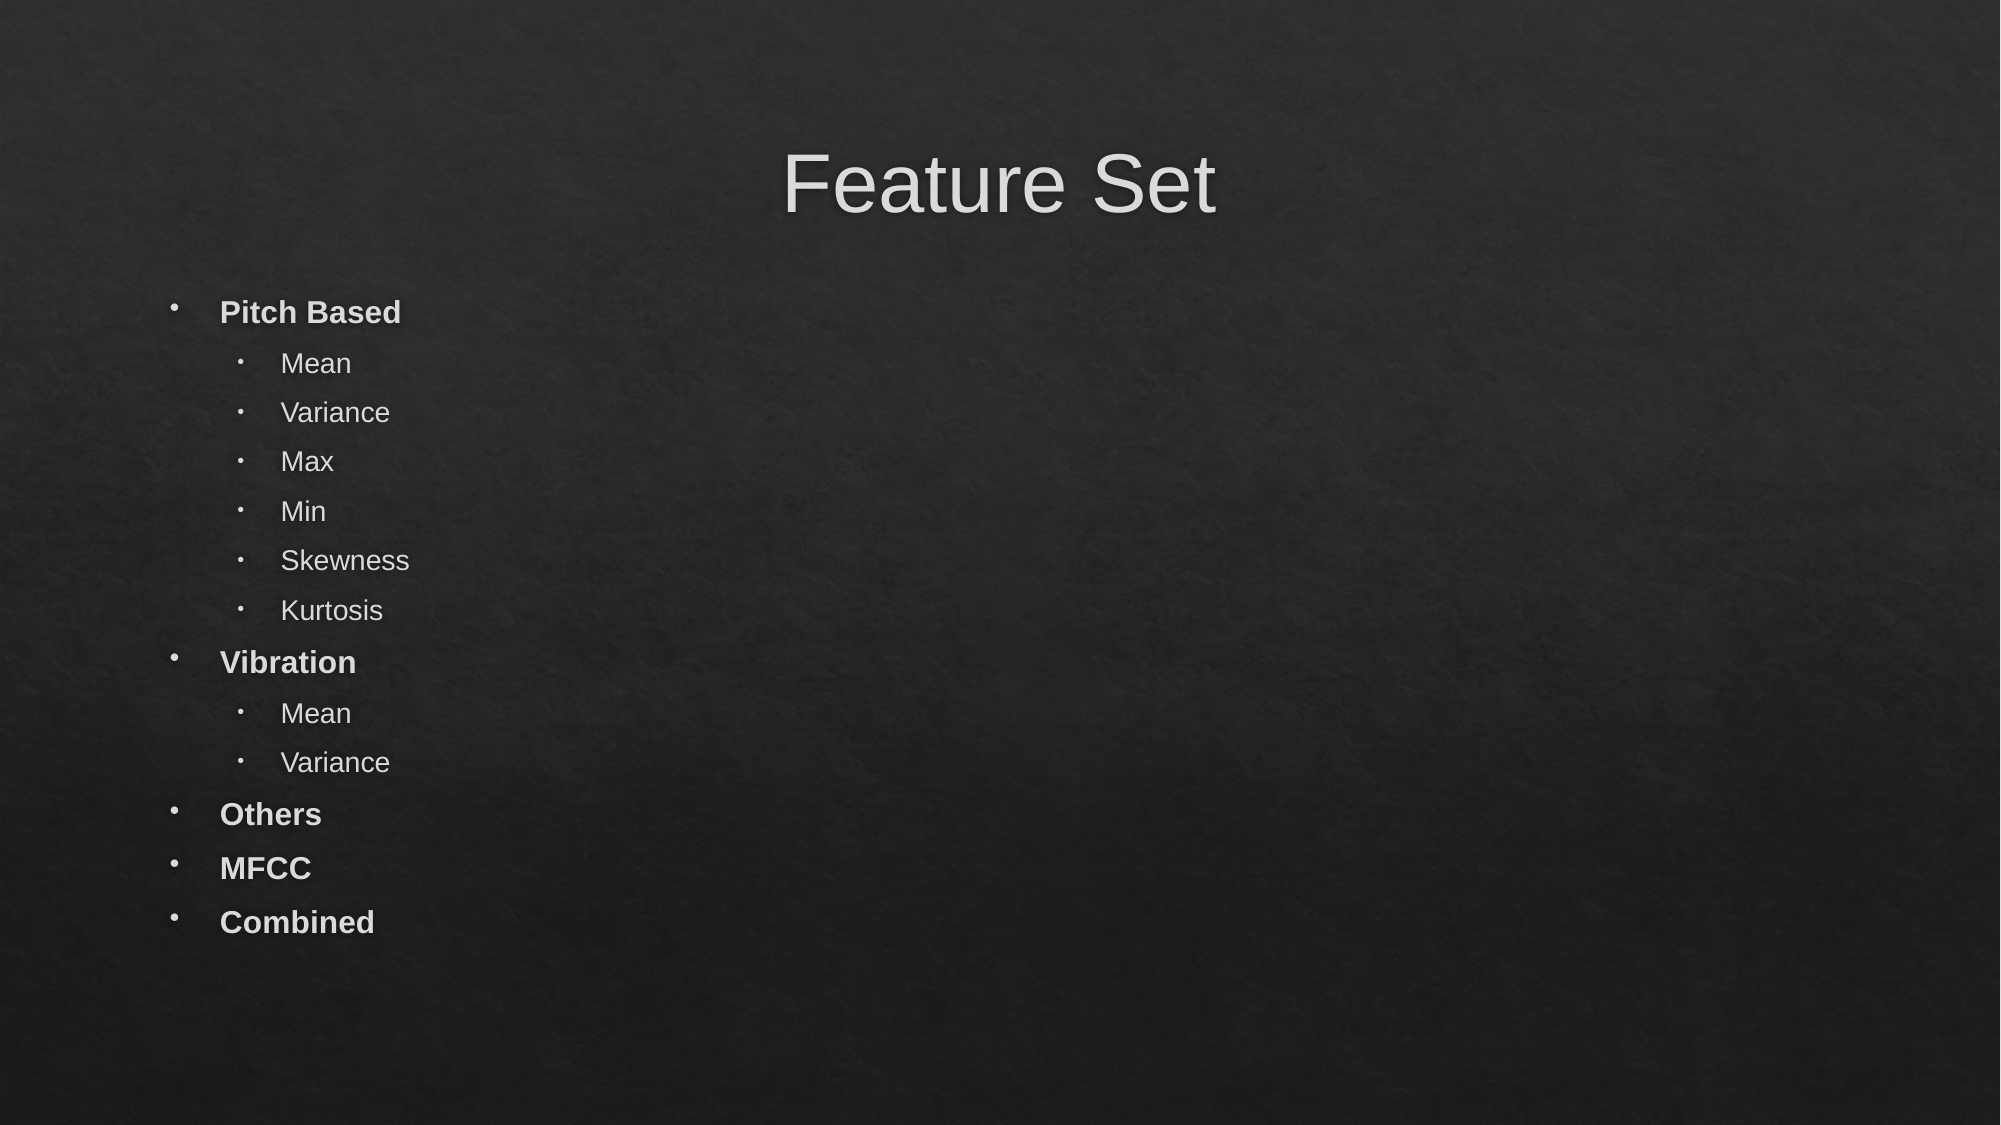

# Feature Set
Pitch Based
Mean
Variance
Max
Min
Skewness
Kurtosis
Vibration
Mean
Variance
Others
MFCC
Combined